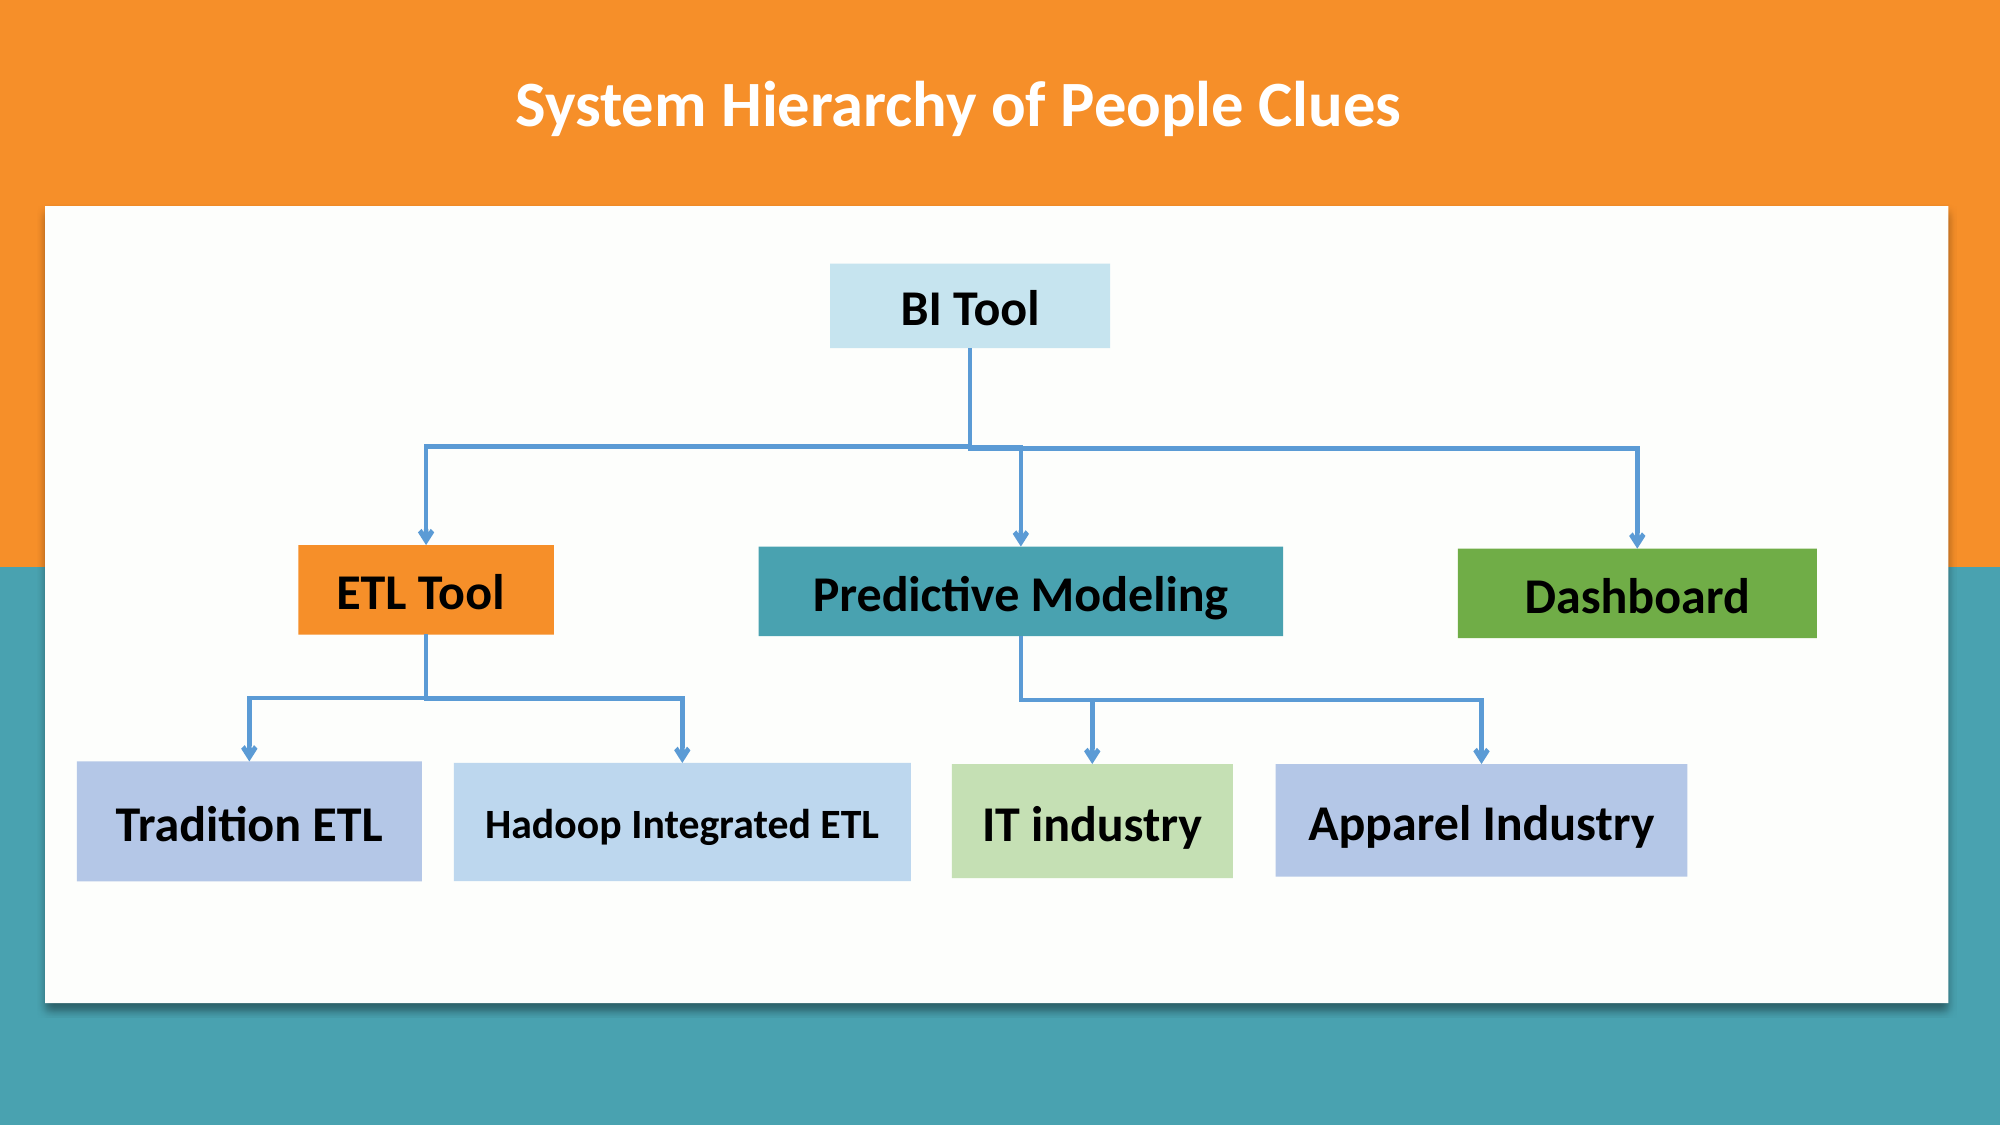

System Hierarchy of People Clues

BI Tool
ETL Tool
Predictive Modeling
Dashboard

Tradition ETL
Hadoop Integrated ETL
IT industry
Apparel Industry
15